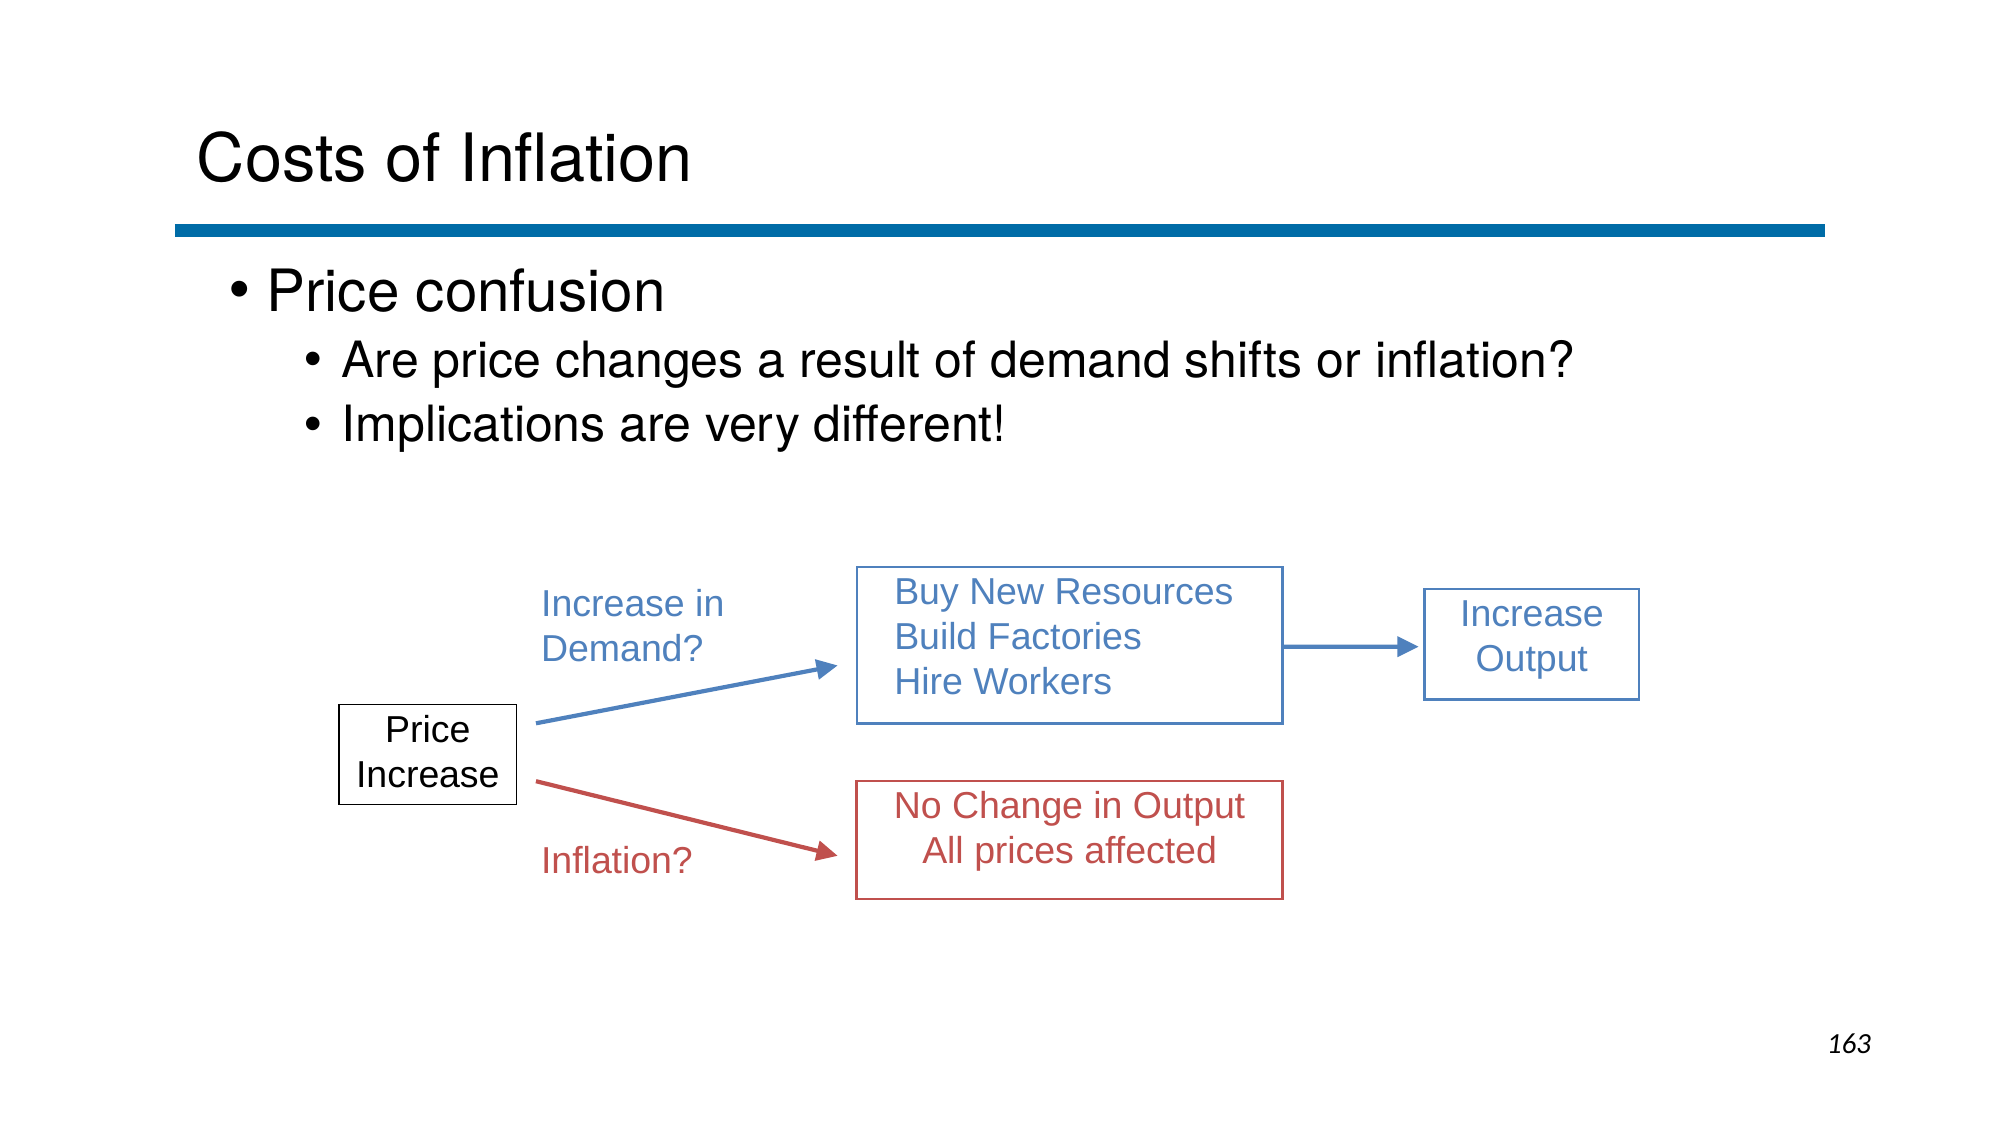

# Costs of Inflation
Price confusion
Are price changes a result of demand shifts or inflation?
Implications are very different!

Buy New Resources
Build Factories
Hire Workers
Increase in Demand?
Increase Output

Price
Increase
No Change in Output
All prices affected

Inflation?